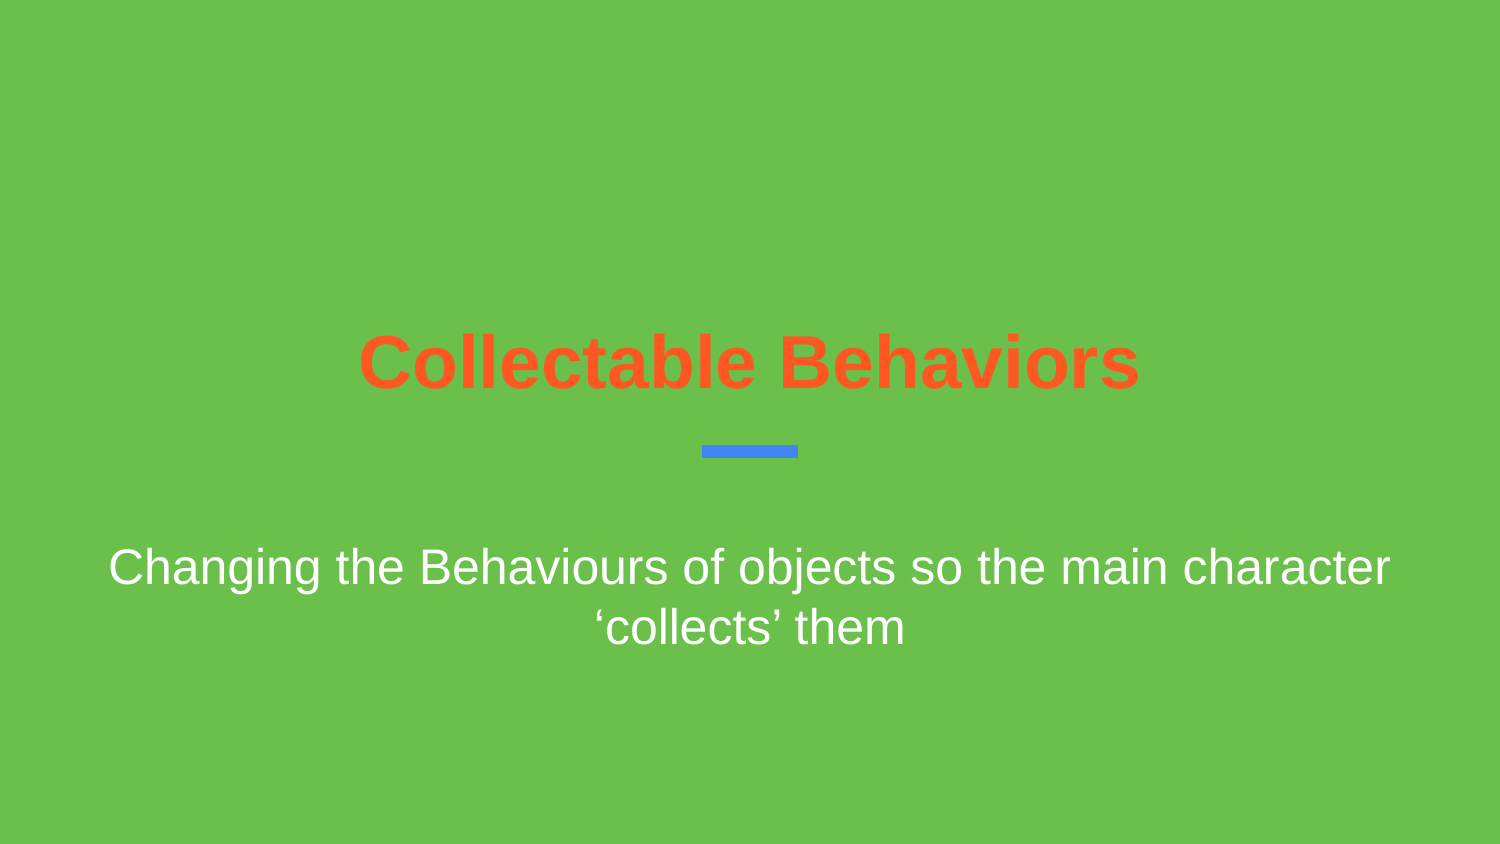

# Collectable Behaviors
Changing the Behaviours of objects so the main character ‘collects’ them